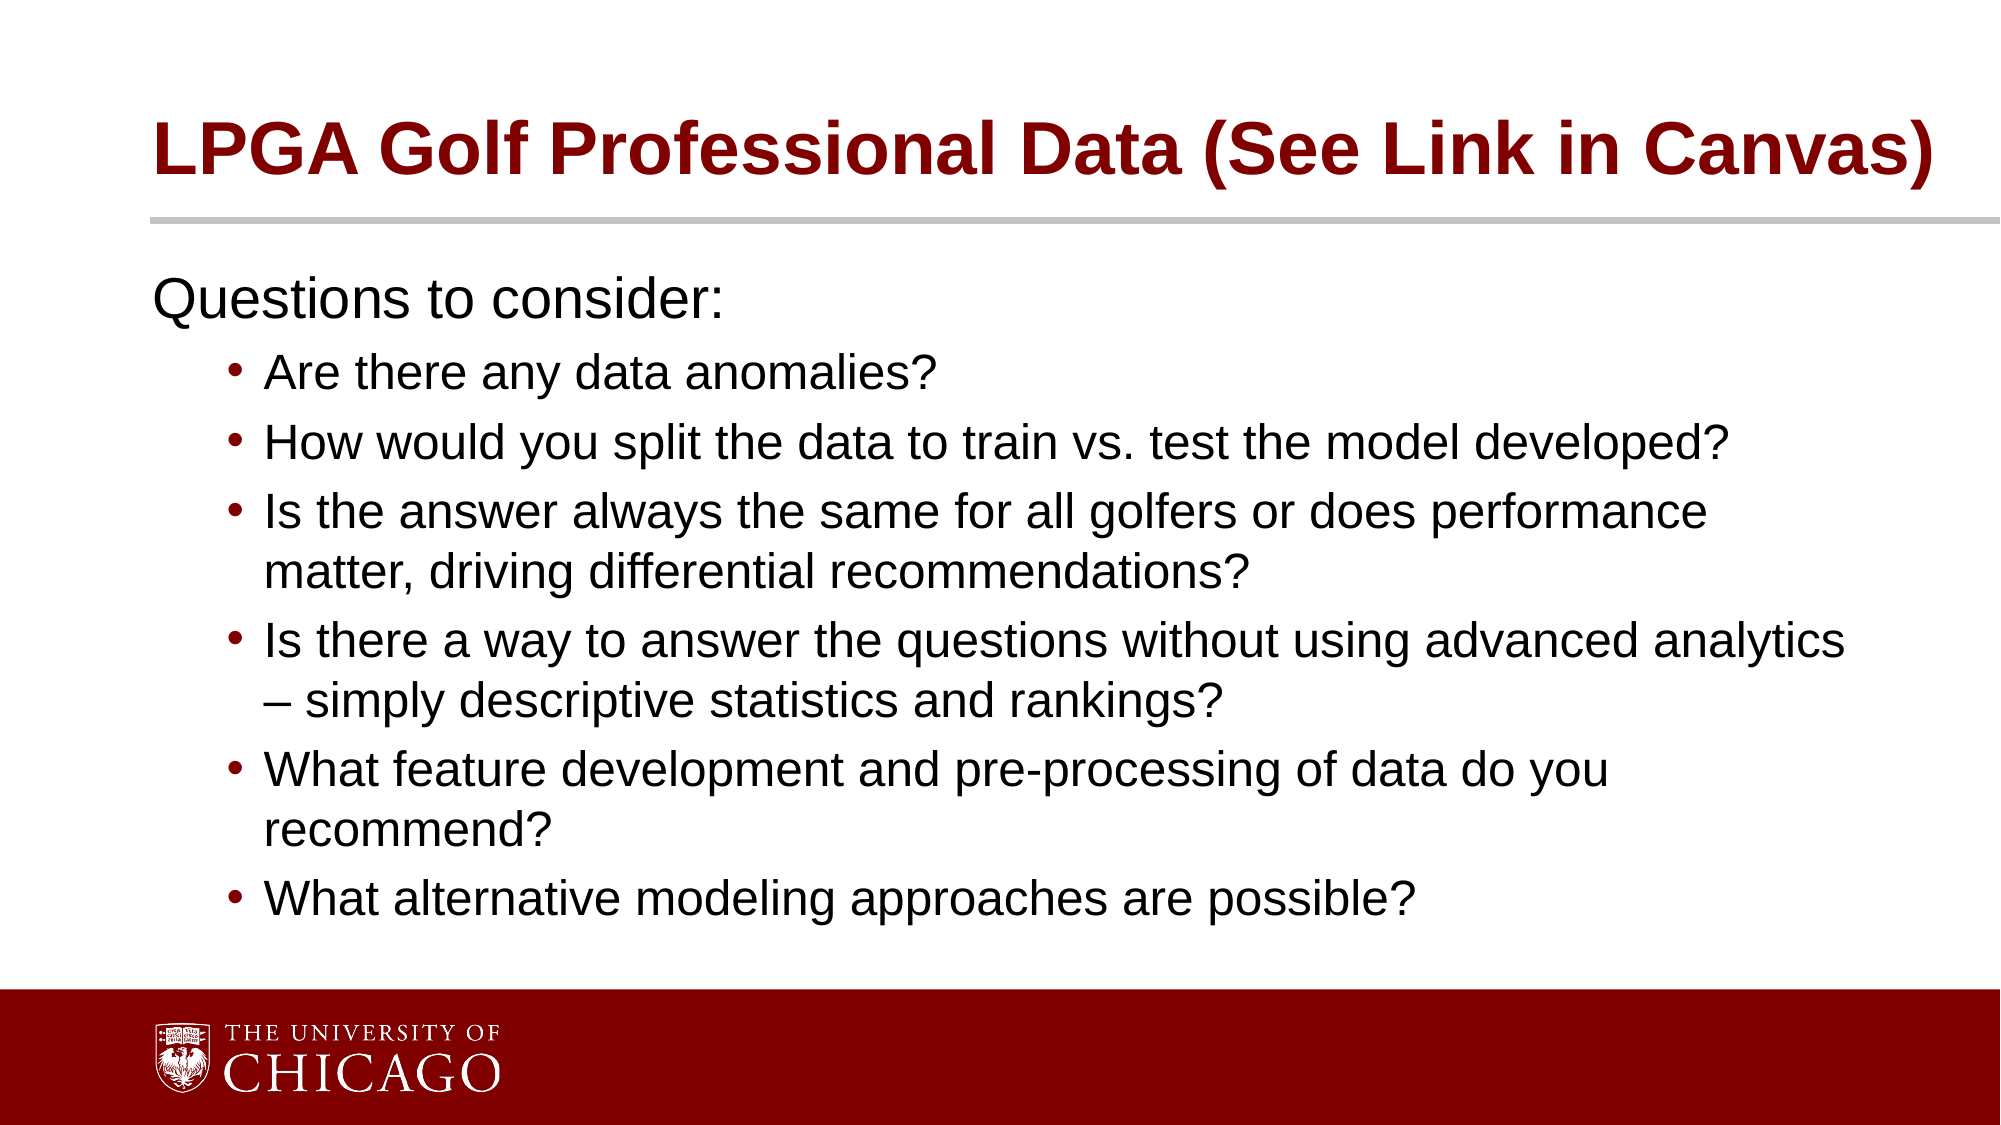

# LPGA Golf Professional Data (See Link in Canvas)
Questions to consider:
Are there any data anomalies?
How would you split the data to train vs. test the model developed?
Is the answer always the same for all golfers or does performance matter, driving differential recommendations?
Is there a way to answer the questions without using advanced analytics – simply descriptive statistics and rankings?
What feature development and pre-processing of data do you recommend?
What alternative modeling approaches are possible?